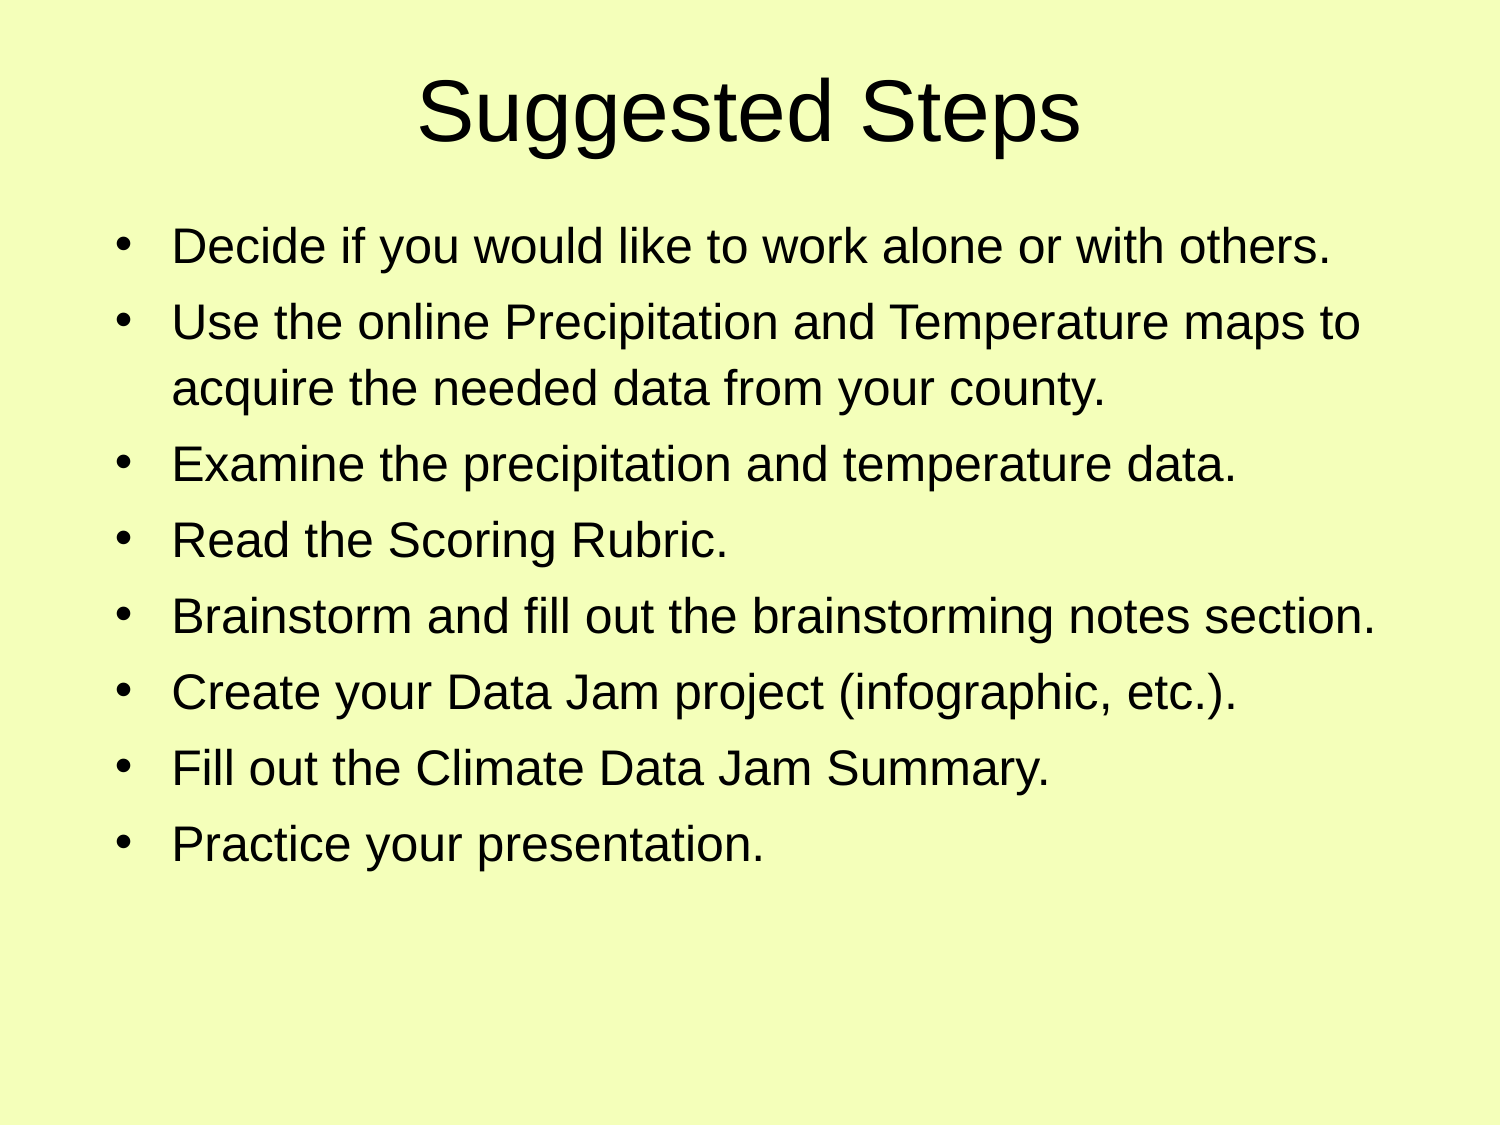

# Suggested Steps
Decide if you would like to work alone or with others.
Use the online Precipitation and Temperature maps to acquire the needed data from your county.
Examine the precipitation and temperature data.
Read the Scoring Rubric.
Brainstorm and fill out the brainstorming notes section.
Create your Data Jam project (infographic, etc.).
Fill out the Climate Data Jam Summary.
Practice your presentation.